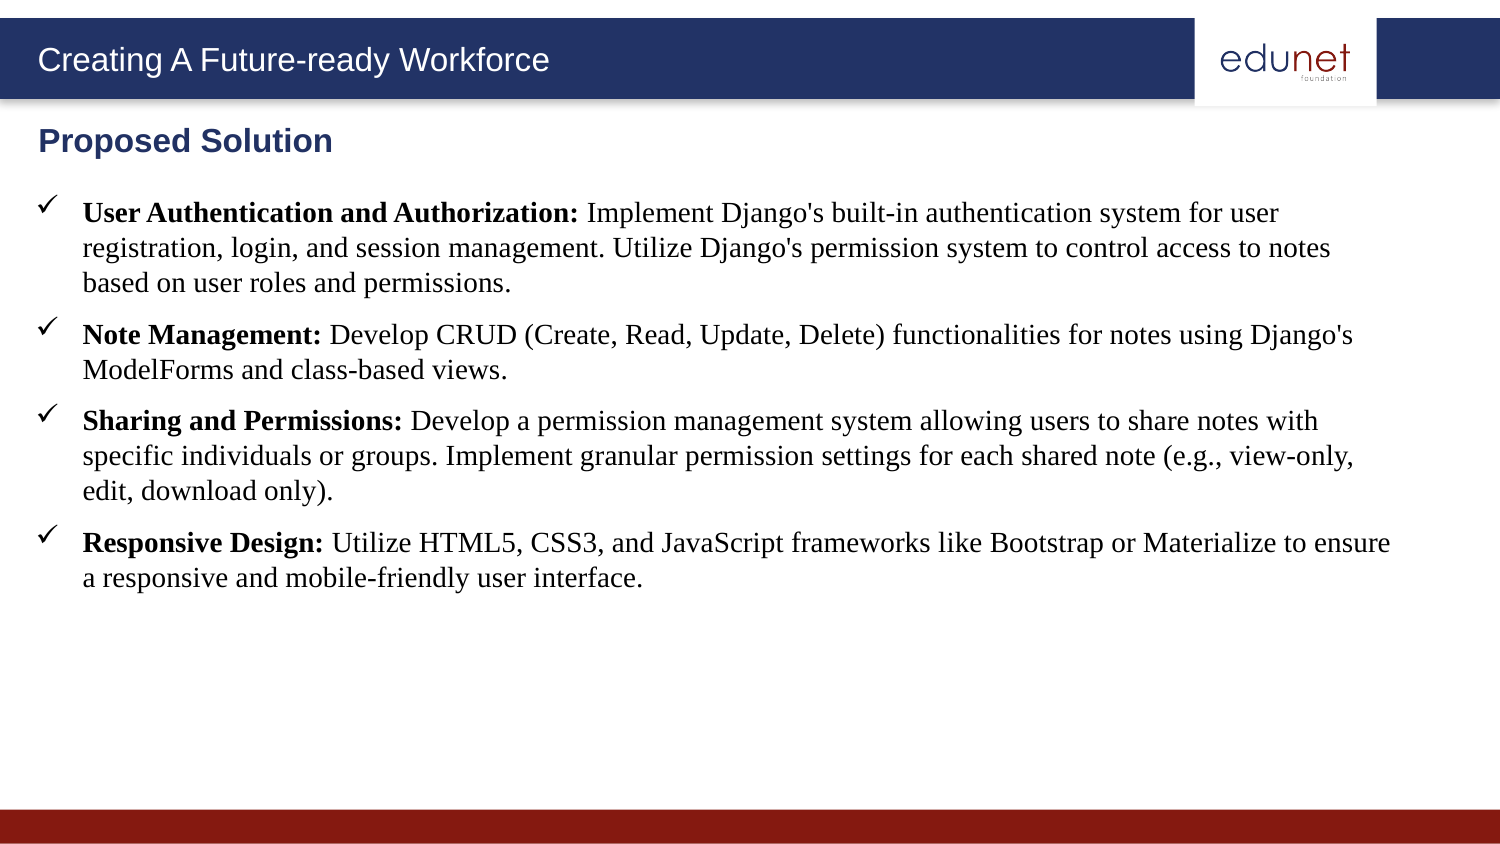

Proposed Solution
User Authentication and Authorization: Implement Django's built-in authentication system for user registration, login, and session management. Utilize Django's permission system to control access to notes based on user roles and permissions.
Note Management: Develop CRUD (Create, Read, Update, Delete) functionalities for notes using Django's ModelForms and class-based views.
Sharing and Permissions: Develop a permission management system allowing users to share notes with specific individuals or groups. Implement granular permission settings for each shared note (e.g., view-only, edit, download only).
Responsive Design: Utilize HTML5, CSS3, and JavaScript frameworks like Bootstrap or Materialize to ensure a responsive and mobile-friendly user interface.